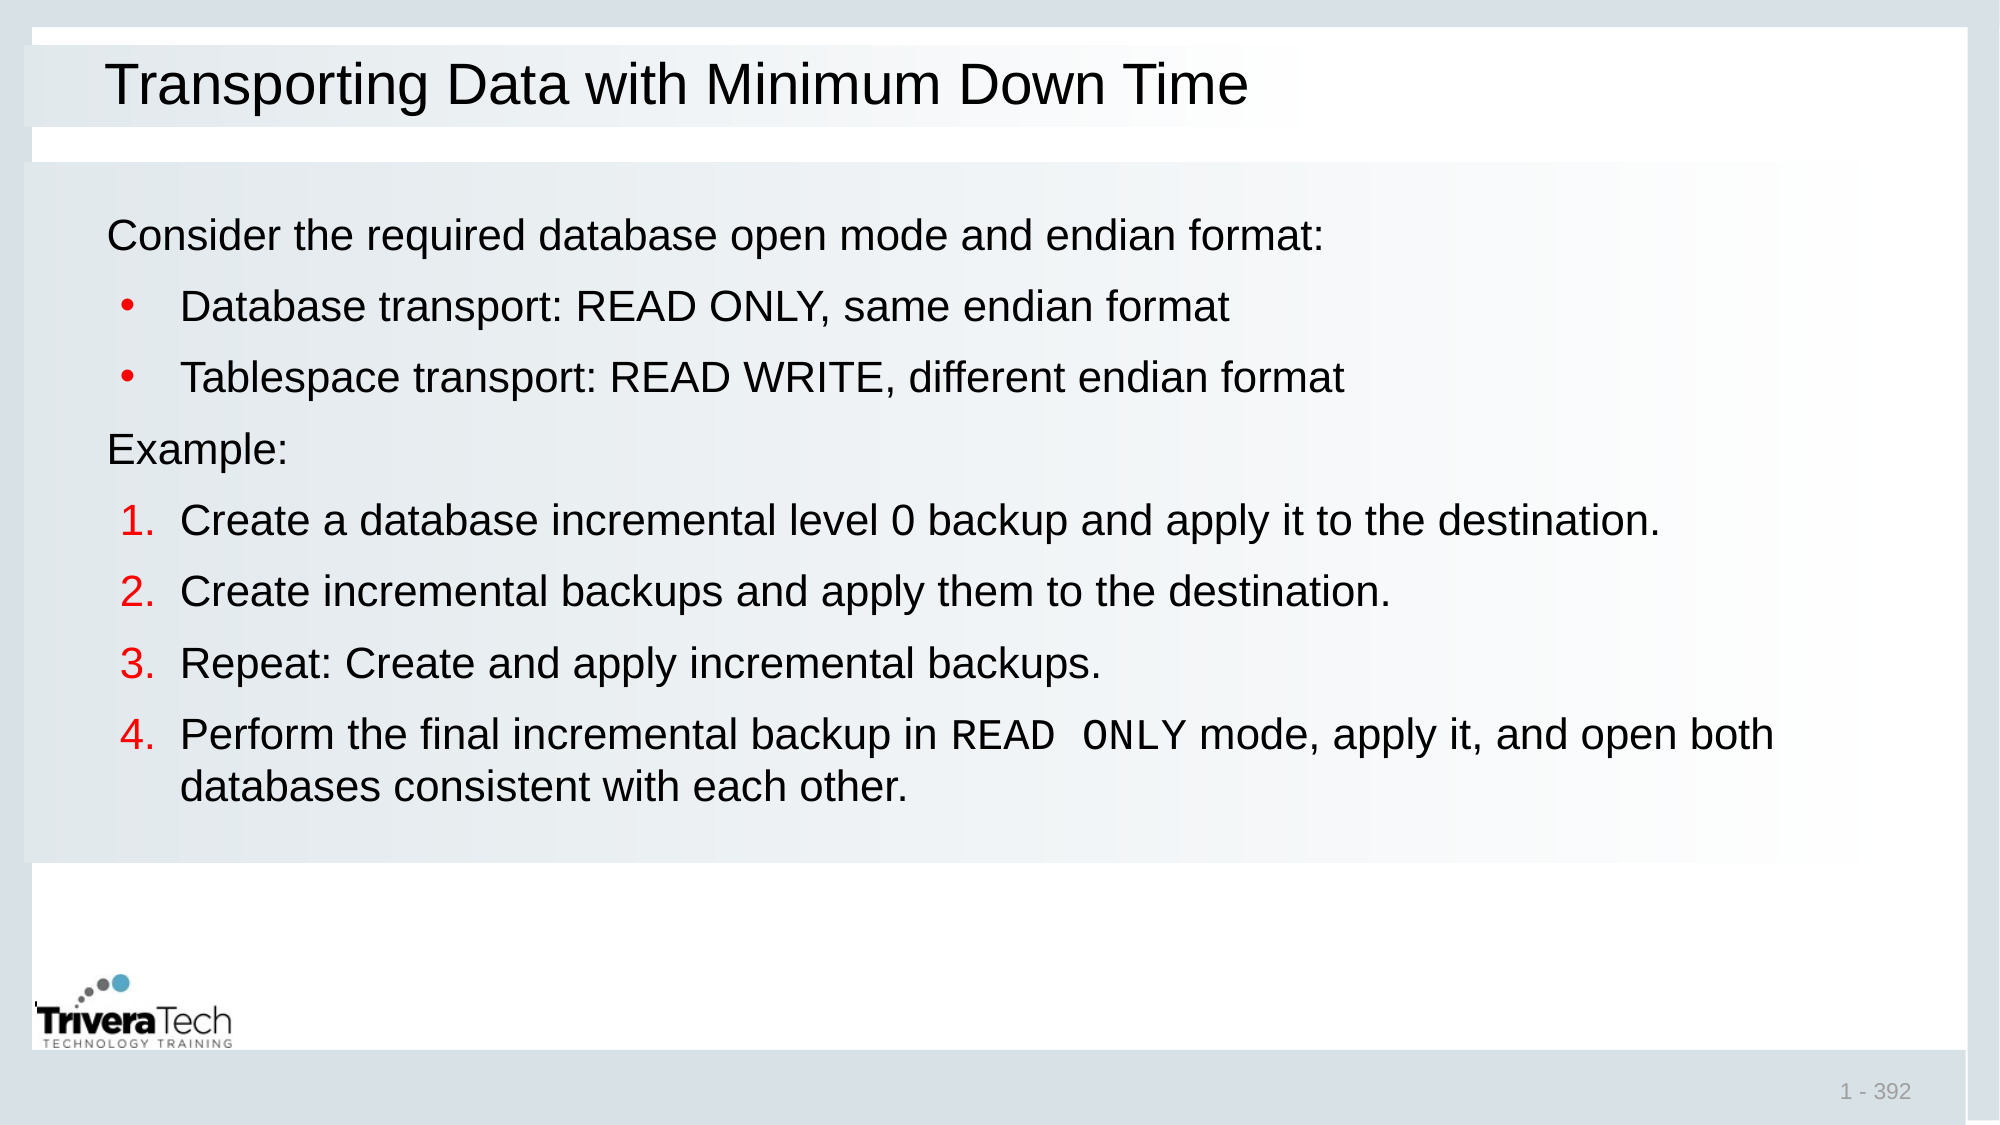

# Transporting Data with Minimum Down Time

Consider the required database open mode and endian format:
Database transport: READ ONLY, same endian format
Tablespace transport: READ WRITE, different endian format
Example:
Create a database incremental level 0 backup and apply it to the destination.
Create incremental backups and apply them to the destination.
Repeat: Create and apply incremental backups.
Perform the final incremental backup in READ ONLY mode, apply it, and open both databases consistent with each other.